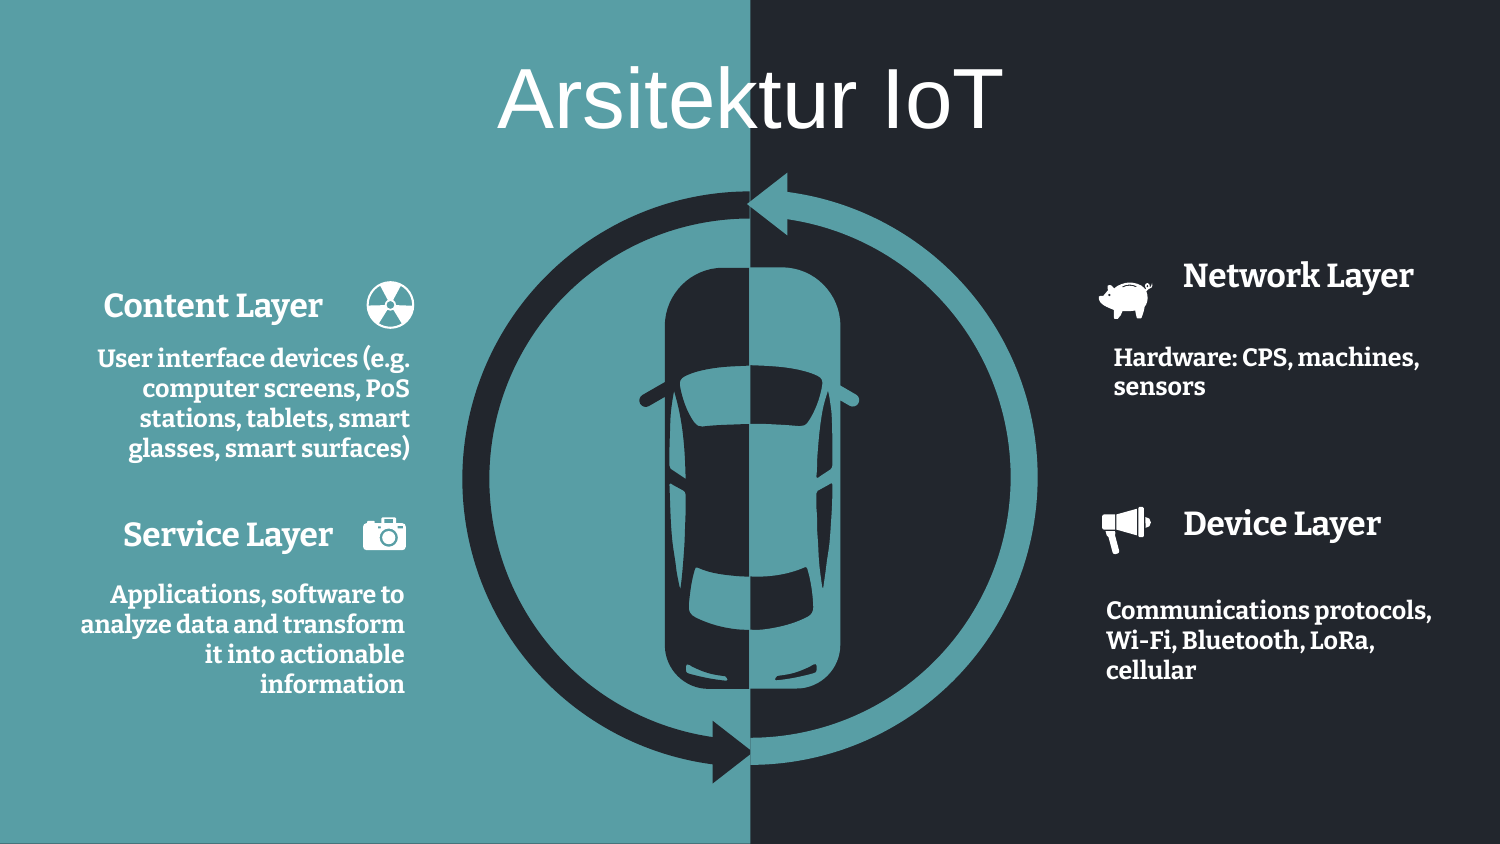

Arsitektur IoT

Network Layer

Content Layer

Hardware: CPS, machines, sensors
User interface devices (e.g. computer screens, PoS stations, tablets, smart glasses, smart surfaces)
Device Layer
Service Layer

Applications, software to analyze data and transform it into actionable information
Communications protocols, Wi-Fi, Bluetooth, LoRa, cellular